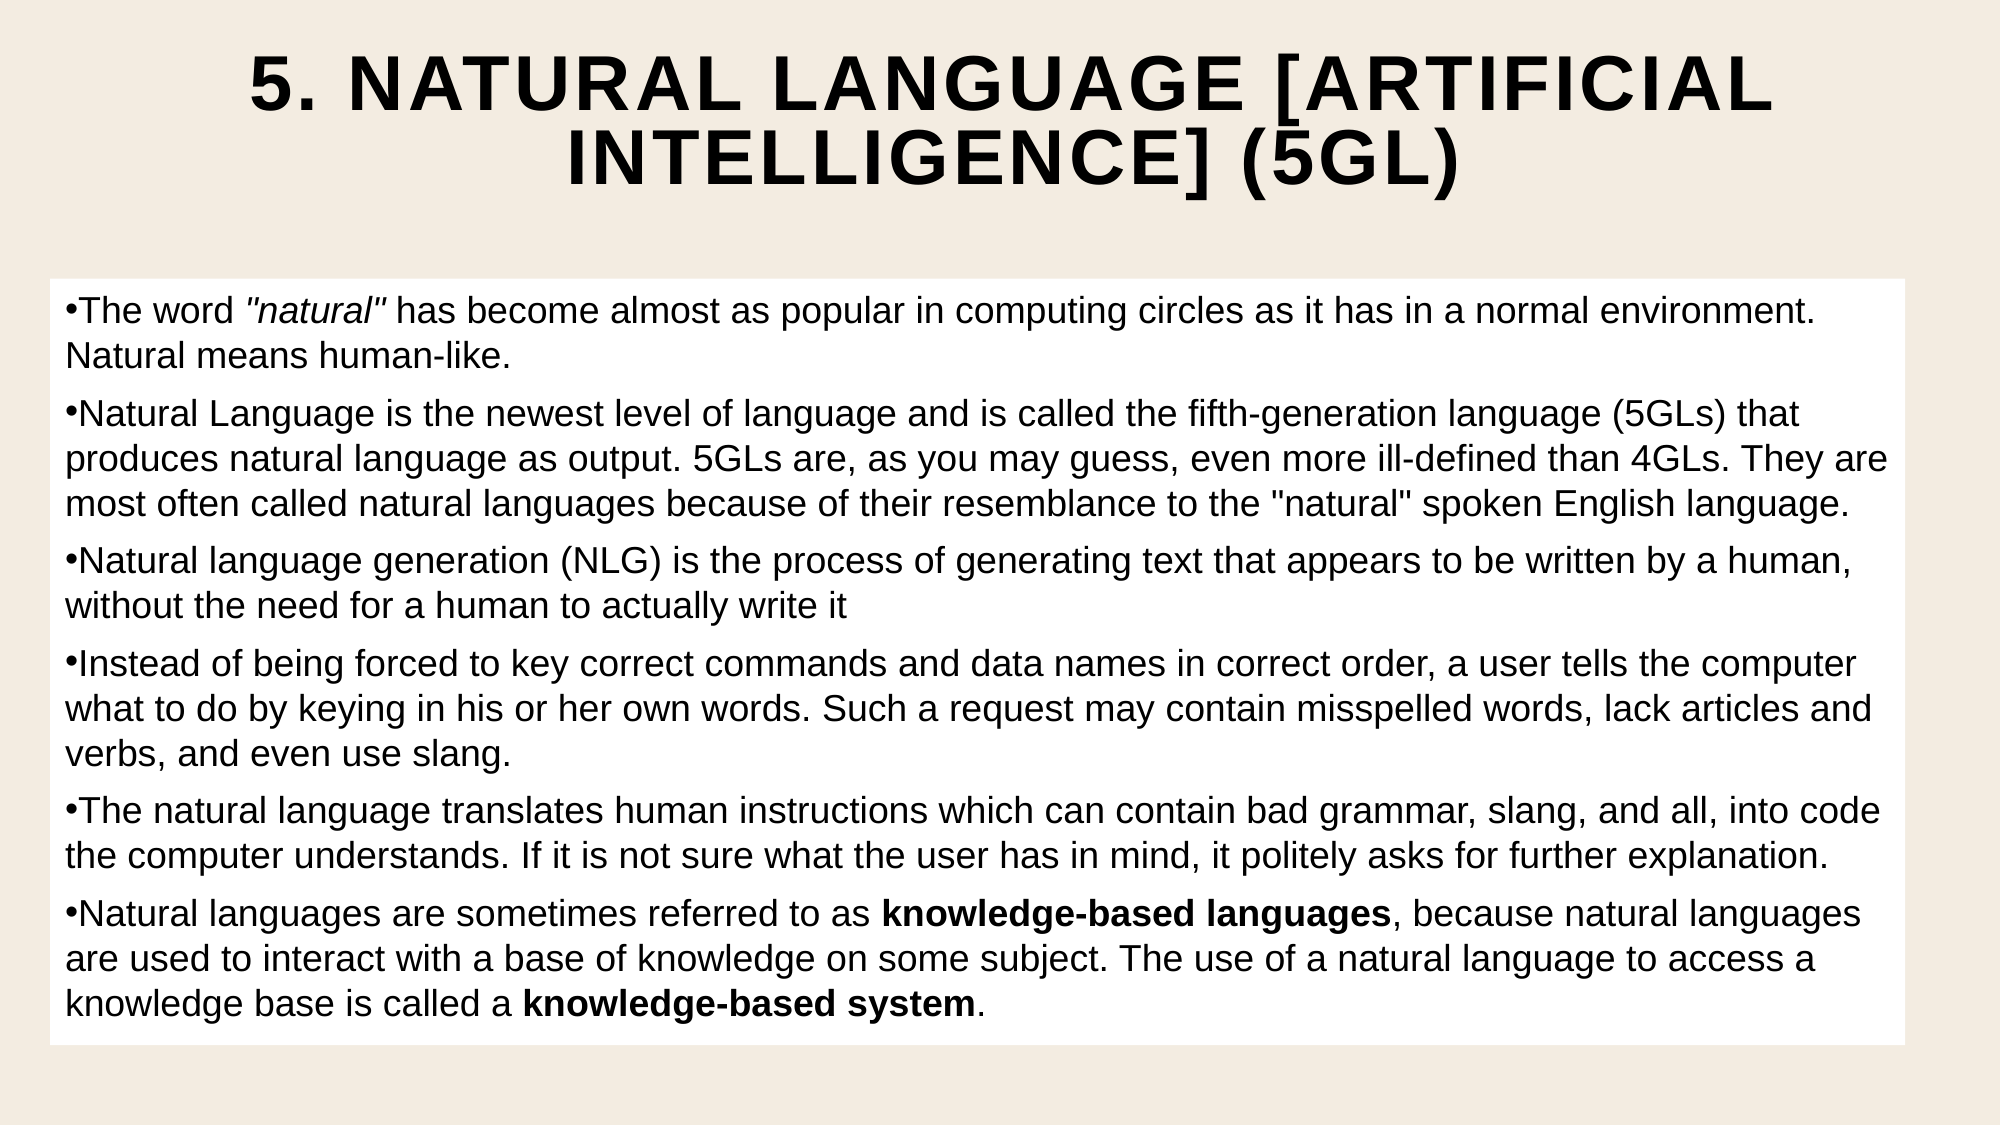

# 5. Natural Language [Artificial Intelligence] (5GL)
The word "natural" has become almost as popular in computing circles as it has in a normal environment. Natural means human-like.
Natural Language is the newest level of language and is called the fifth-generation language (5GLs) that produces natural language as output. 5GLs are, as you may guess, even more ill-defined than 4GLs. They are most often called natural languages because of their resemblance to the "natural" spoken English language.
Natural language generation (NLG) is the process of generating text that appears to be written by a human, without the need for a human to actually write it
Instead of being forced to key correct commands and data names in correct order, a user tells the computer what to do by keying in his or her own words. Such a request may contain misspelled words, lack articles and verbs, and even use slang.
The natural language translates human instructions which can contain bad grammar, slang, and all, into code the computer understands. If it is not sure what the user has in mind, it politely asks for further explanation.
Natural languages are sometimes referred to as knowledge-based languages, because natural languages are used to interact with a base of knowledge on some subject. The use of a natural language to access a knowledge base is called a knowledge-based system.